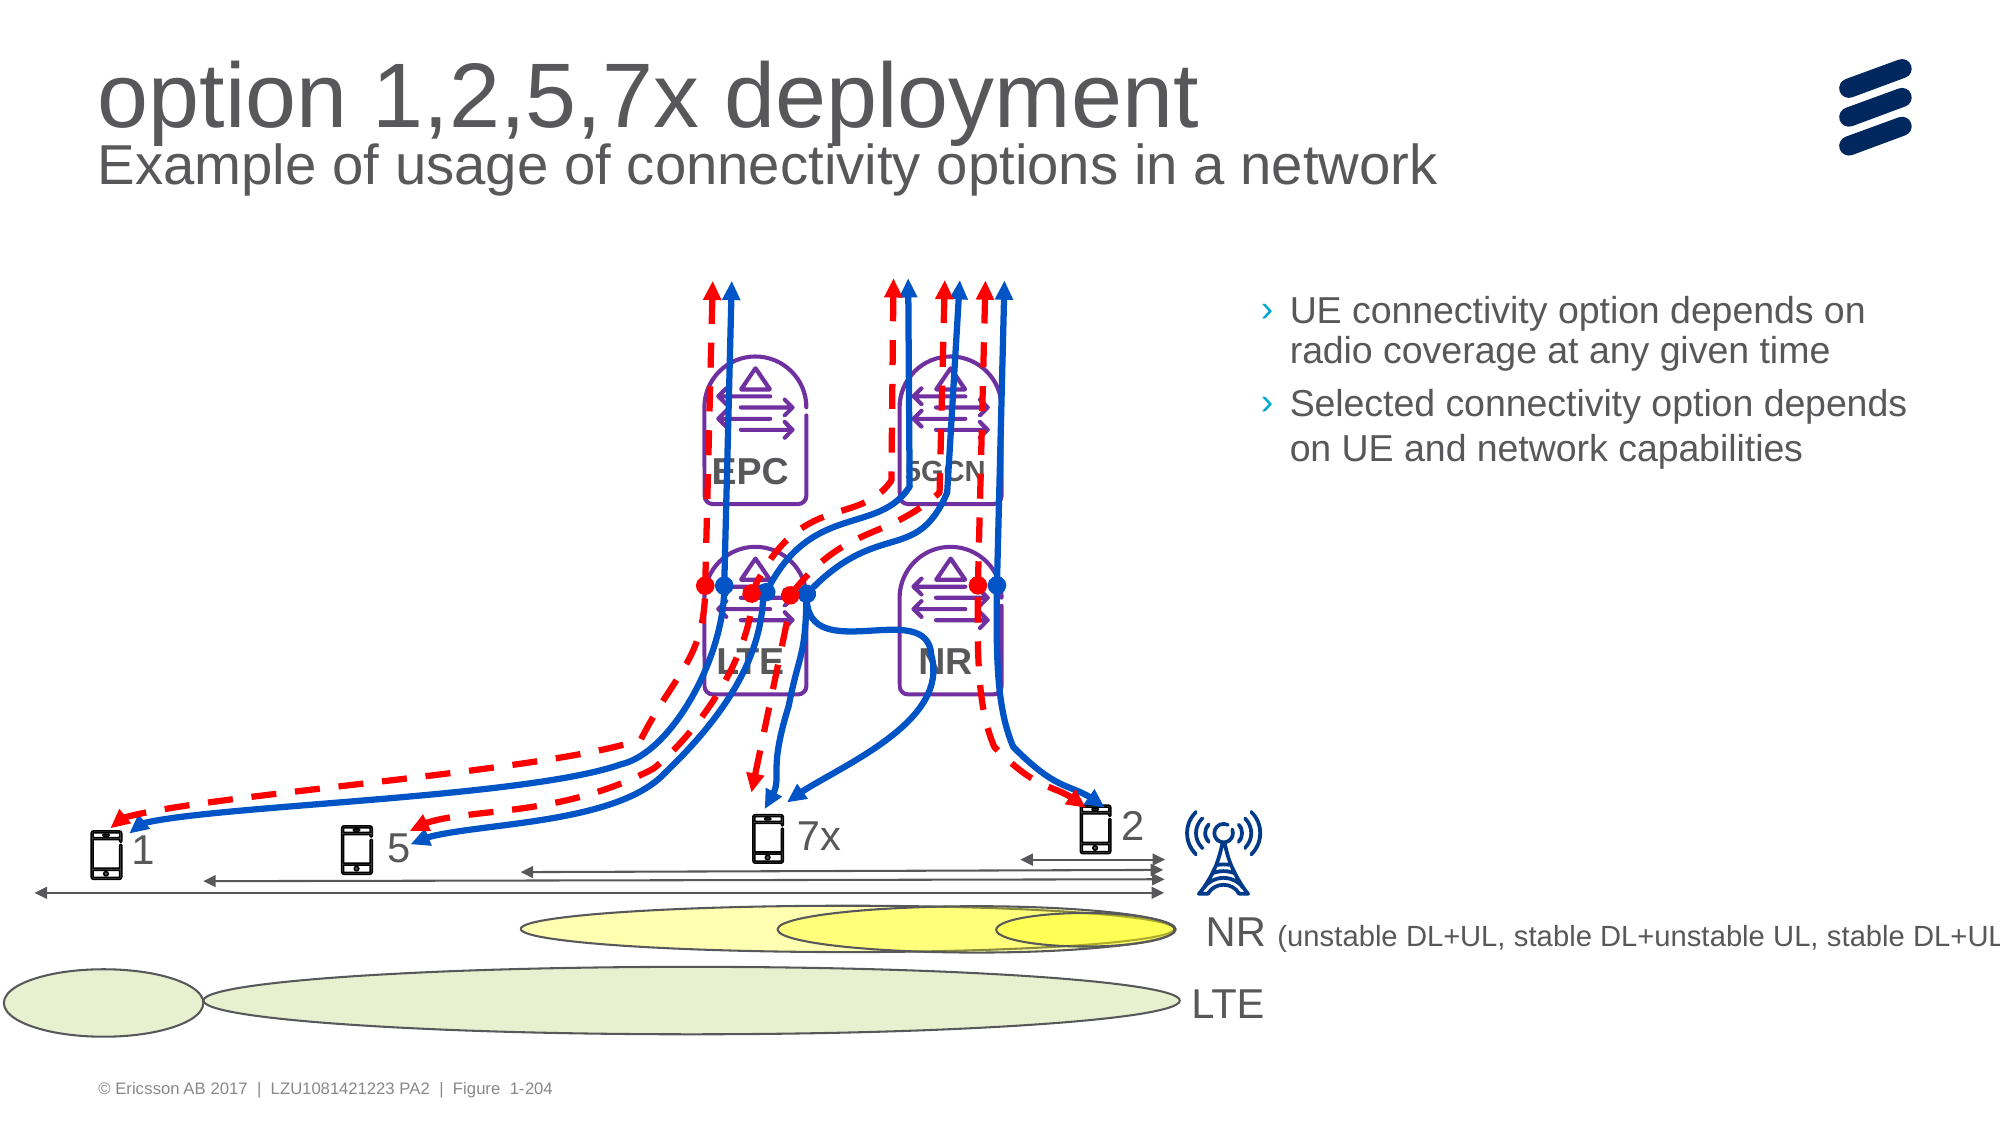

# option 1,2,5,7x deployment Example of usage of connectivity options in a network

UE connectivity option depends on radio coverage at any given time
Selected connectivity option depends on UE and network capabilities

EPC

5GCN

LTE

NR

2
7x

5

1

NR (unstable DL+UL, stable DL+unstable UL, stable DL+UL)

LTE